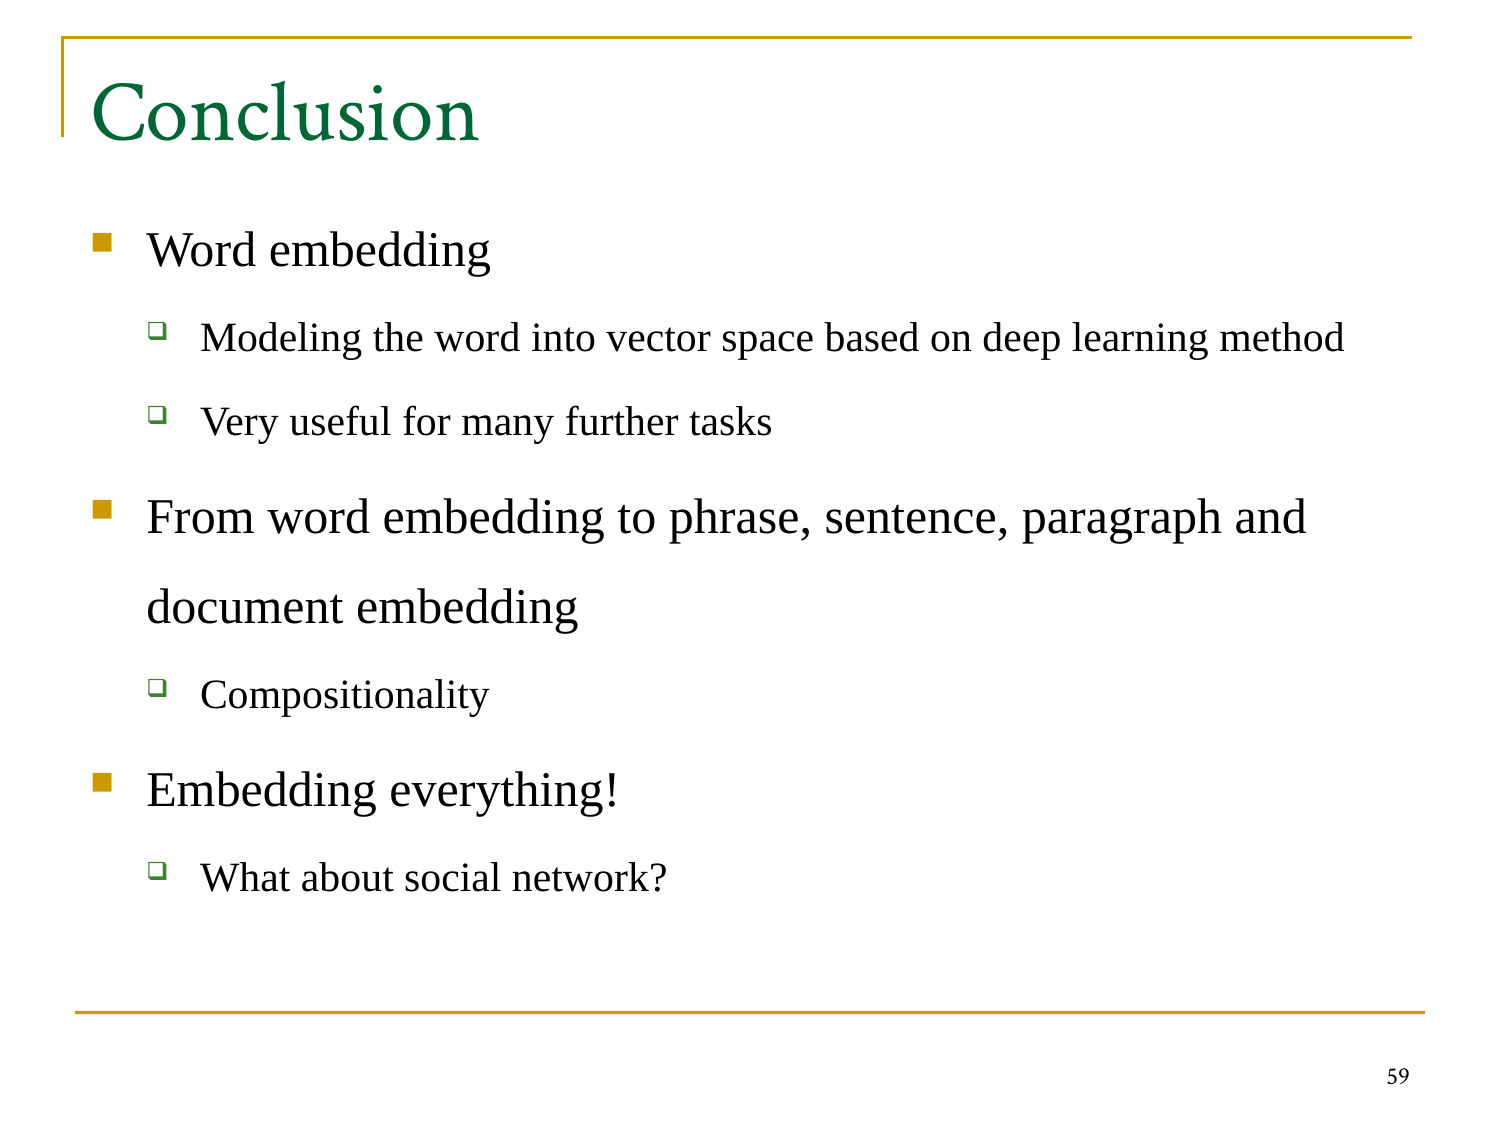

# Conclusion
Word embedding
Modeling the word into vector space based on deep learning method
Very useful for many further tasks
From word embedding to phrase, sentence, paragraph and document embedding
Compositionality
Embedding everything!
What about social network?

59